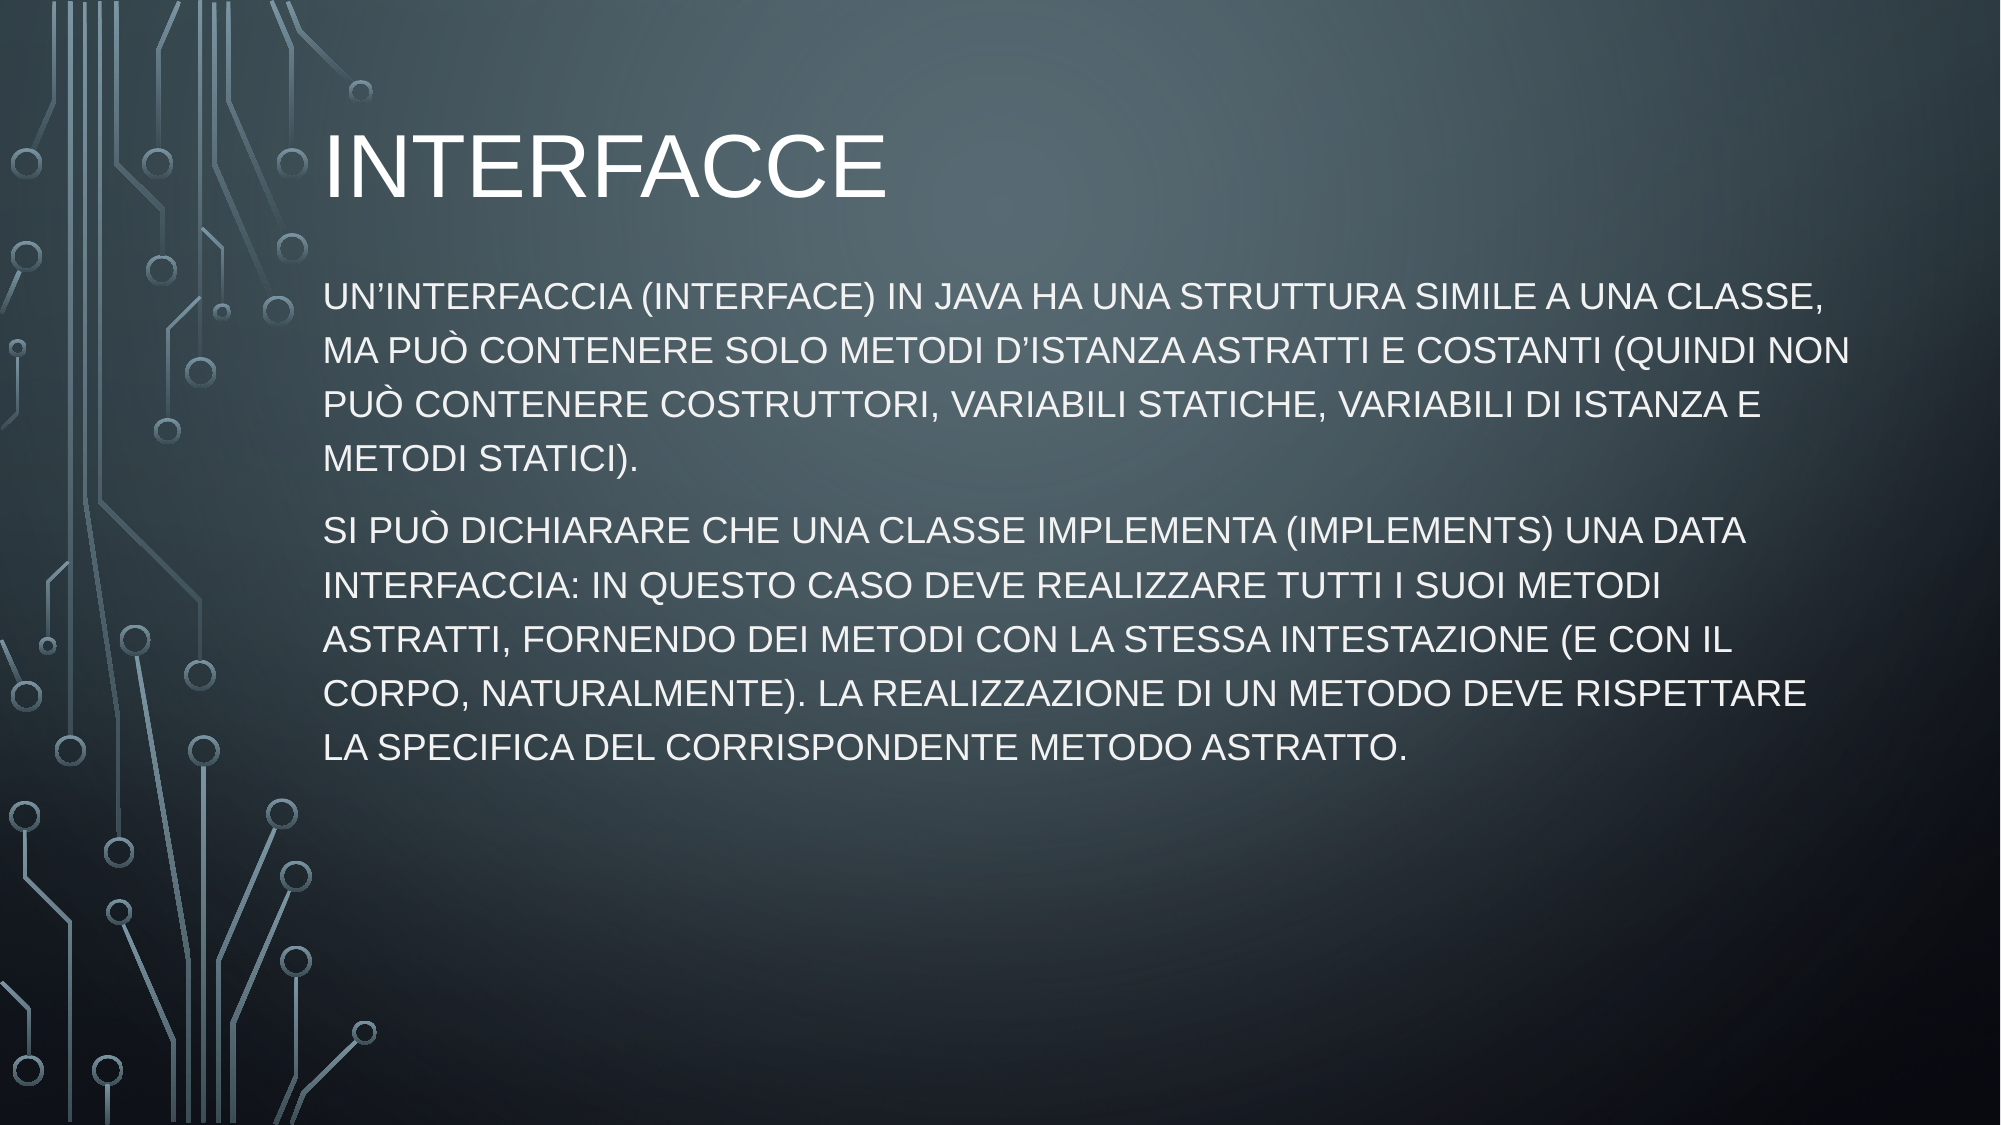

# interfacce
Un’interfaccia (interface) in java ha una struttura simile a una classe, ma può contenere solo metodi d’istanza astratti e costanti (quindi non può contenere costruttori, variabili statiche, variabili di istanza e metodi statici).
Si può dichiarare che una classe implementa (implements) una data interfaccia: in questo caso deve realizzare tutti i suoi metodi astratti, fornendo dei metodi con la stessa intestazione (e con il corpo, naturalmente). La realizzazione di un metodo deve rispettare la specifica del corrispondente metodo astratto.